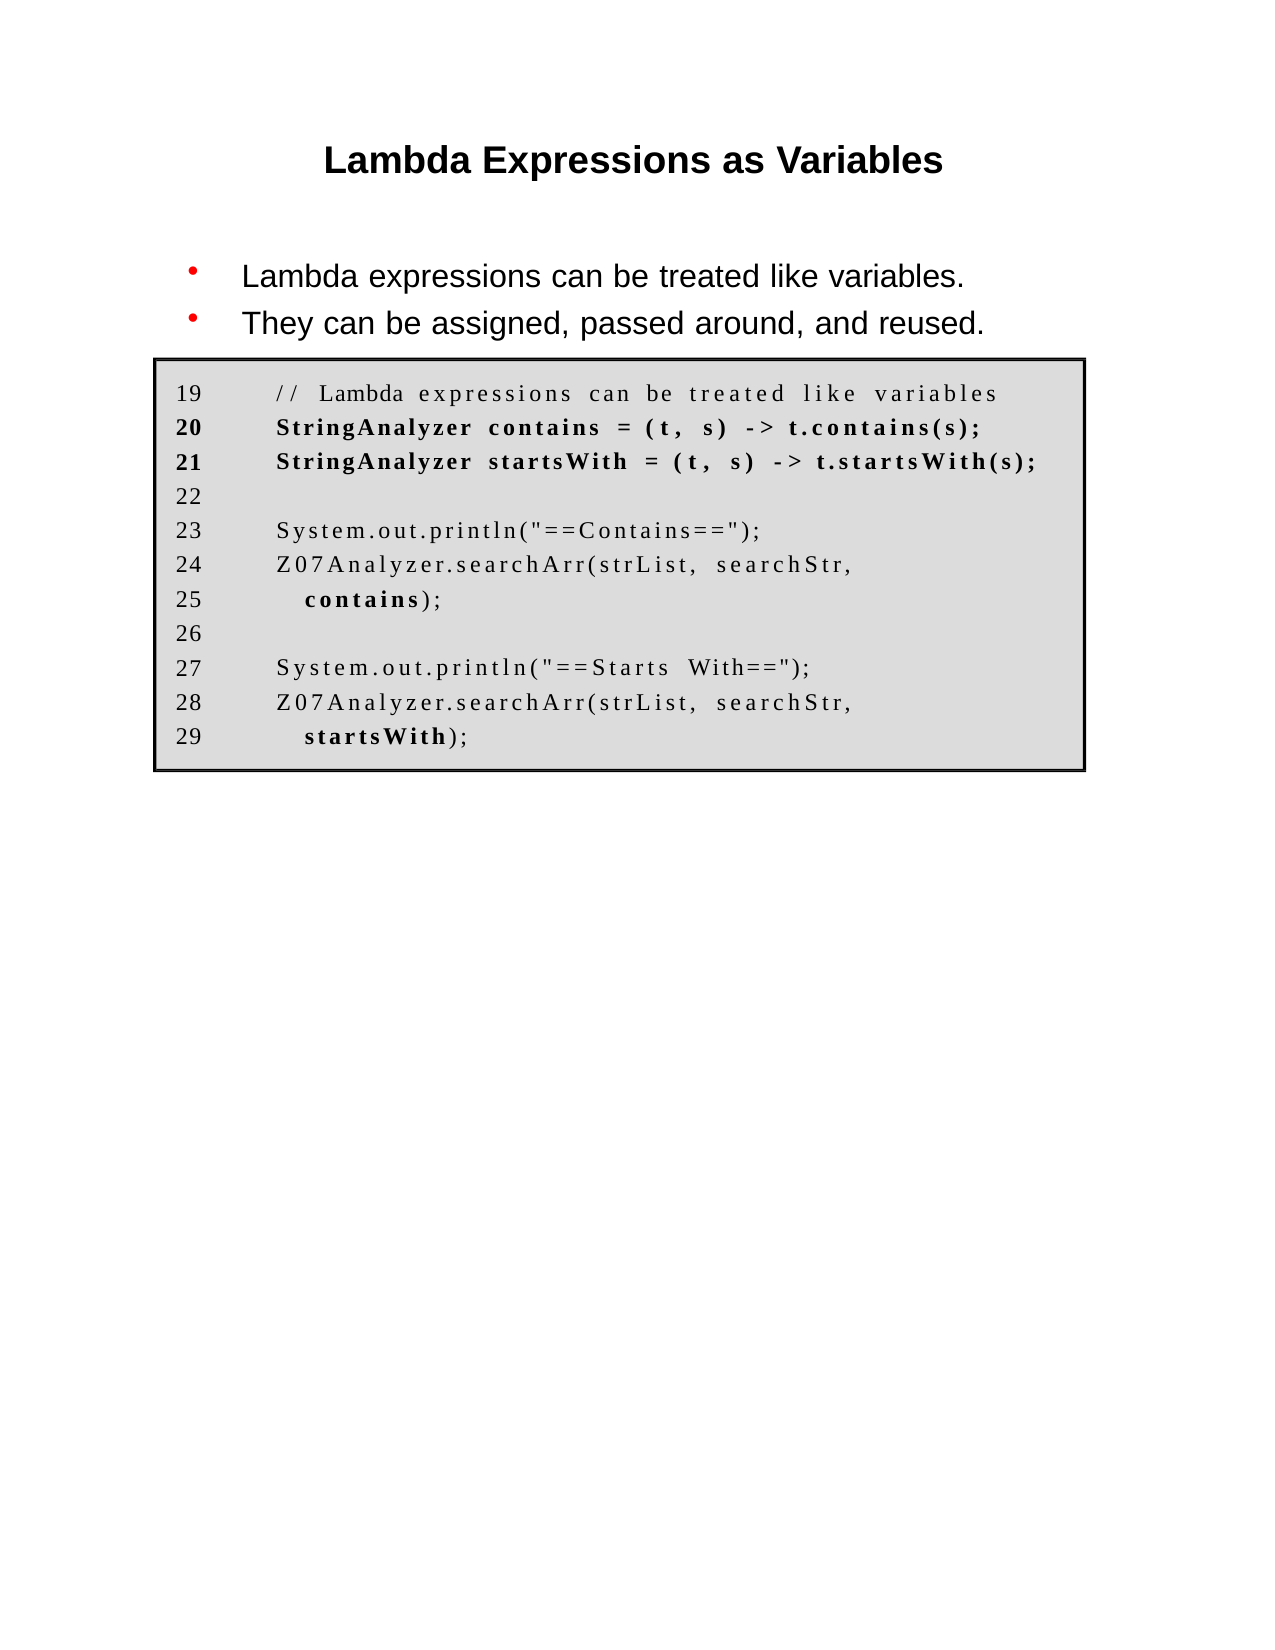

Lambda Expressions as Variables

Lambda expressions can be treated like variables.
They can be assigned, passed around, and reused.

19
20
21
22
23
24
25
26
27
28
29
// Lambda expressions can be treated like variables StringAnalyzer contains = (t, s) -> t.contains(s); StringAnalyzer startsWith = (t, s) -> t.startsWith(s);
System.out.println("==Contains=="); Z07Analyzer.searchArr(strList,  searchStr,
contains);
System.out.println("==Starts With=="); Z07Analyzer.searchArr(strList,  searchStr,
startsWith);